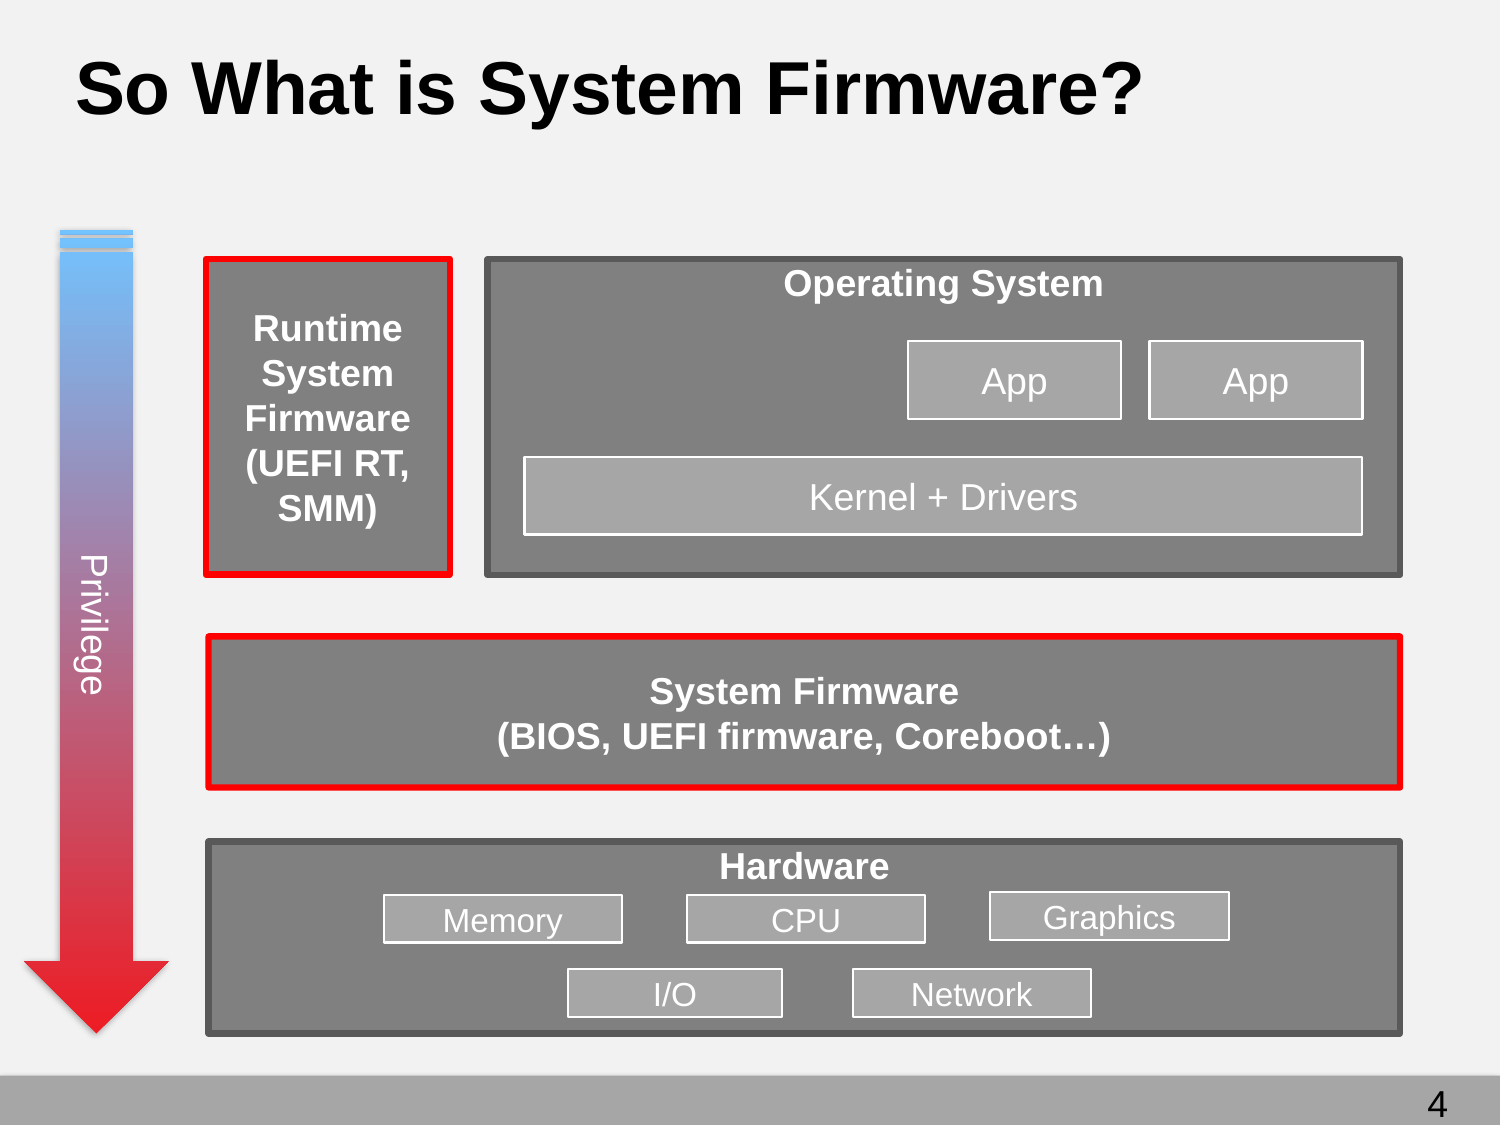

# So What is System Firmware?
Runtime
System
Firmware
(UEFI RT,
SMM)
Operating System
App
App
Kernel + Drivers
Privilege
System Firmware
(BIOS, UEFI firmware, Coreboot…)
Hardware
Graphics
Memory
CPU
I/O
Network
4